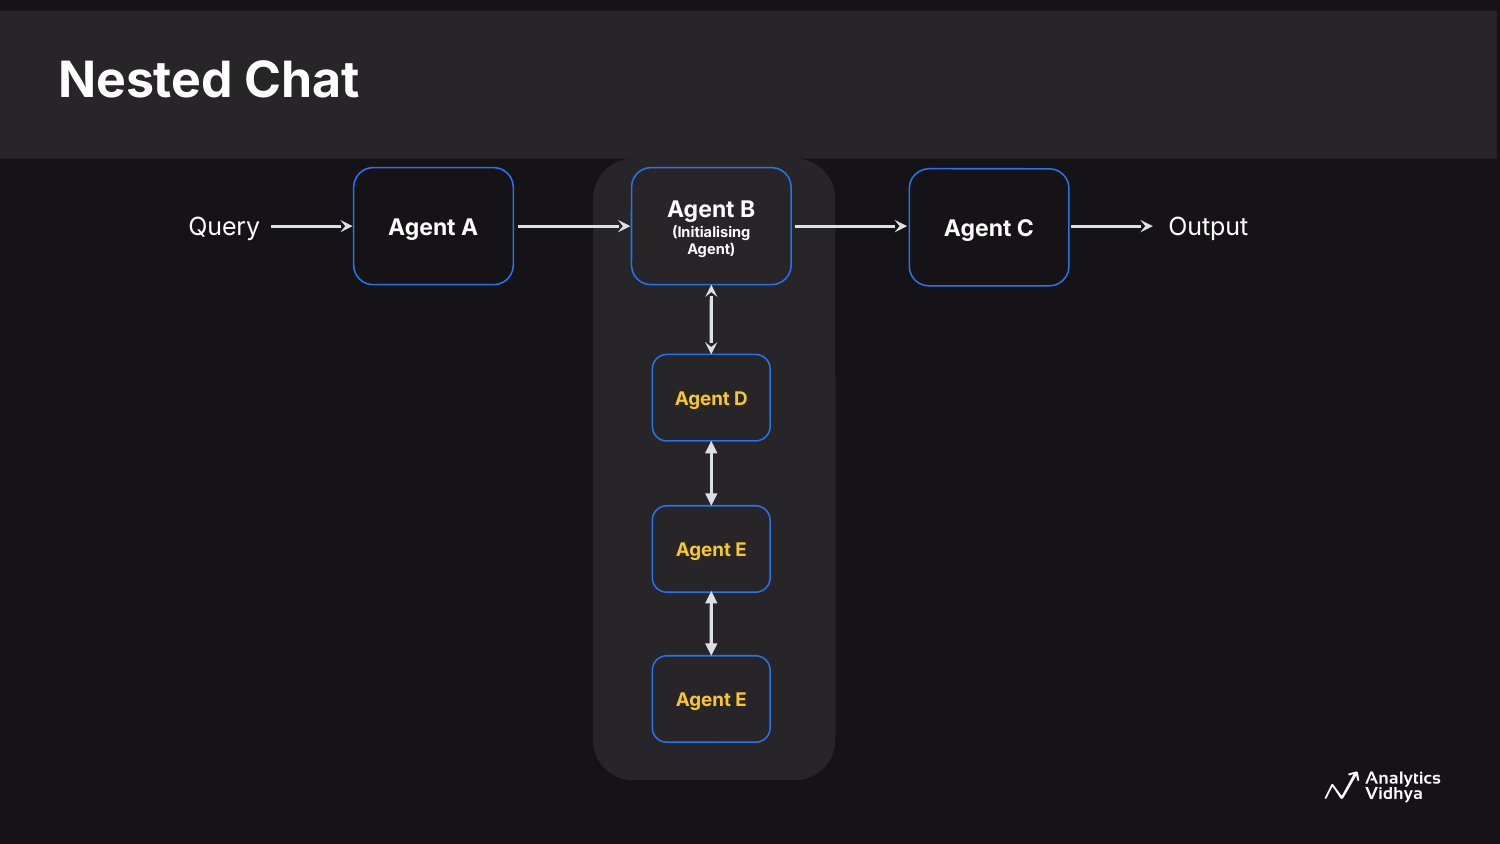

Task Management
Nested Chat

 Query

Output

Agent A

Agent B
(Initialising Agent)
Agent C

Agent D
Agent E
Agent E